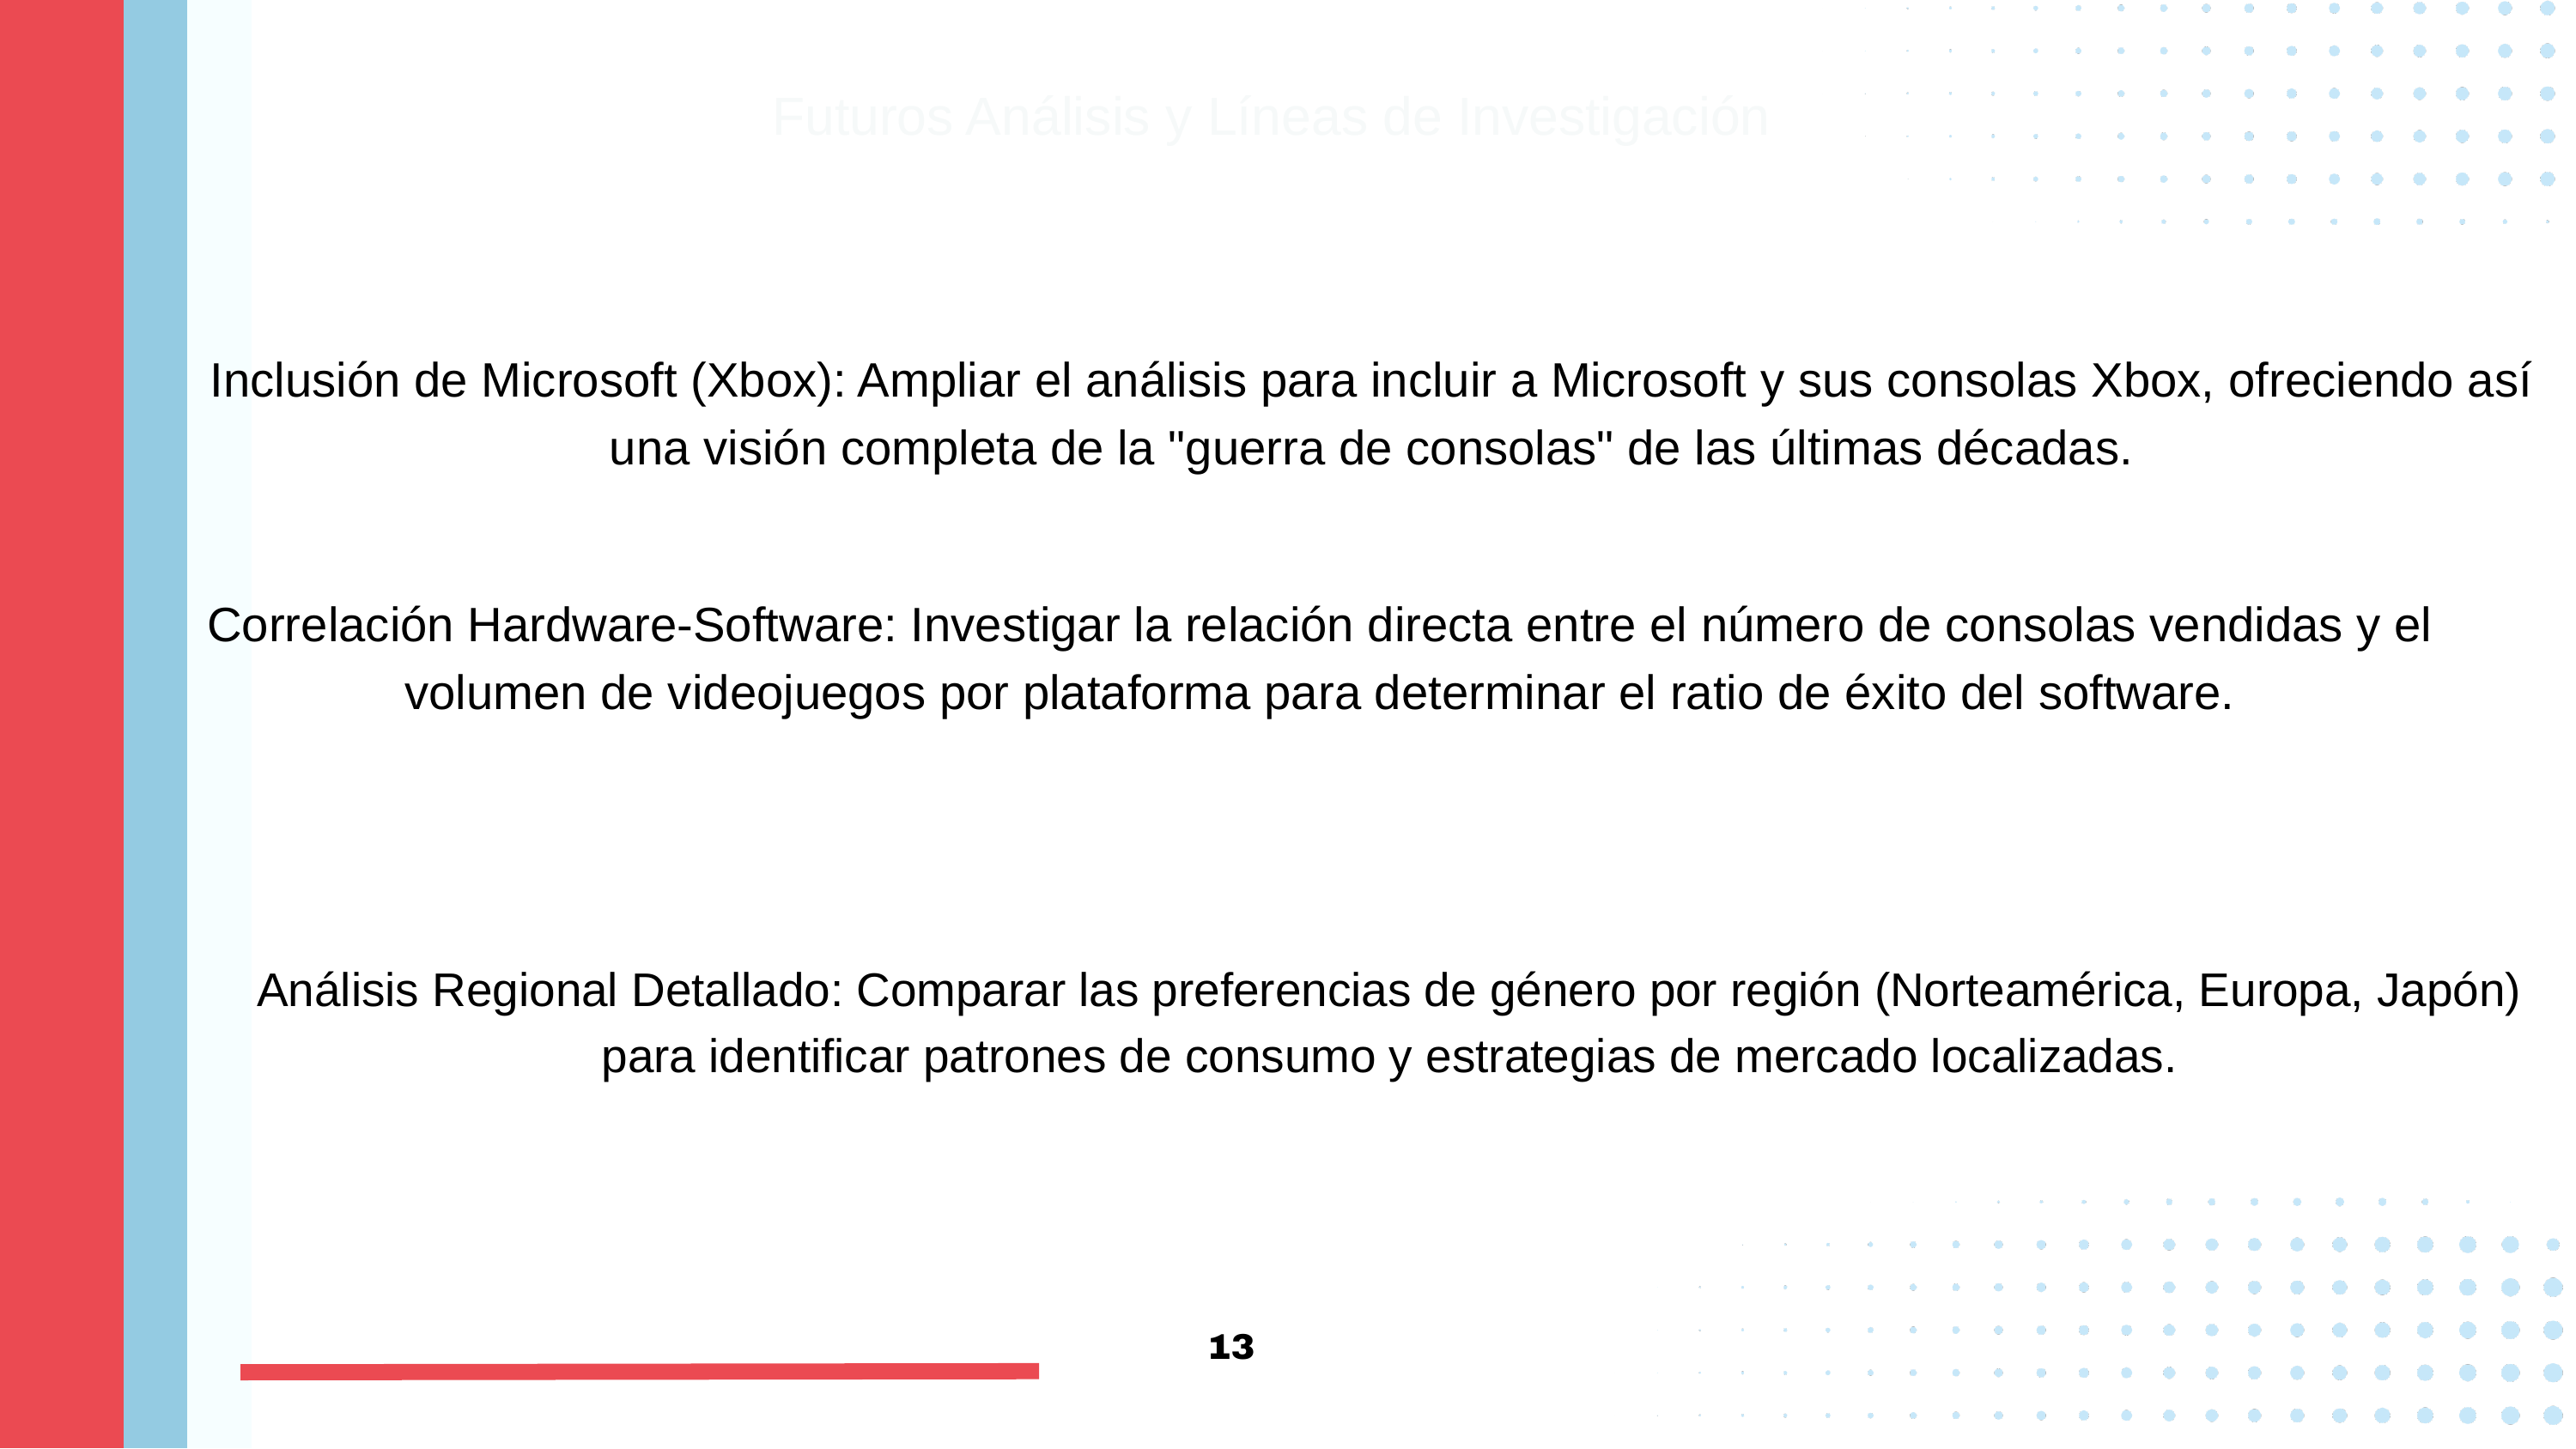

Futuros Análisis y Líneas de Investigación
Inclusión de Microsoft (Xbox): Ampliar el análisis para incluir a Microsoft y sus consolas Xbox, ofreciendo así una visión completa de la "guerra de consolas" de las últimas décadas.
Correlación Hardware-Software: Investigar la relación directa entre el número de consolas vendidas y el volumen de videojuegos por plataforma para determinar el ratio de éxito del software.
Análisis Regional Detallado: Comparar las preferencias de género por región (Norteamérica, Europa, Japón) para identificar patrones de consumo y estrategias de mercado localizadas.

13